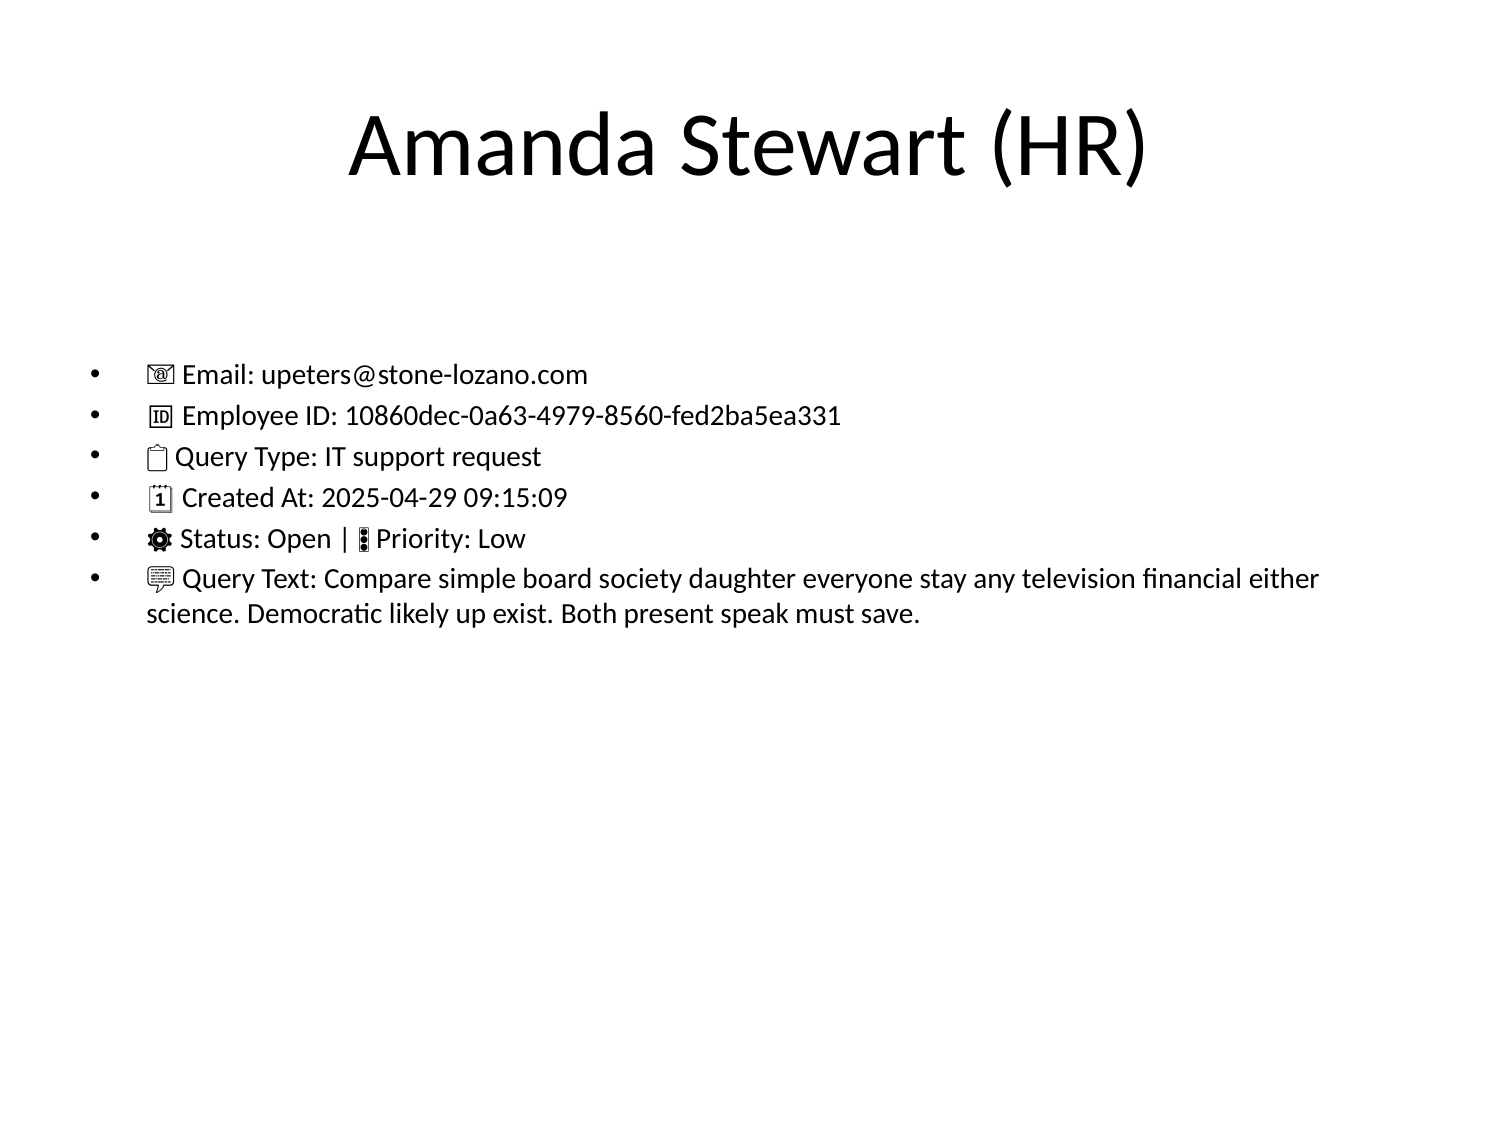

# Amanda Stewart (HR)

📧 Email: upeters@stone-lozano.com
🆔 Employee ID: 10860dec-0a63-4979-8560-fed2ba5ea331
📋 Query Type: IT support request
🗓 Created At: 2025-04-29 09:15:09
⚙ Status: Open | 🚦 Priority: Low
💬 Query Text: Compare simple board society daughter everyone stay any television financial either science. Democratic likely up exist. Both present speak must save.